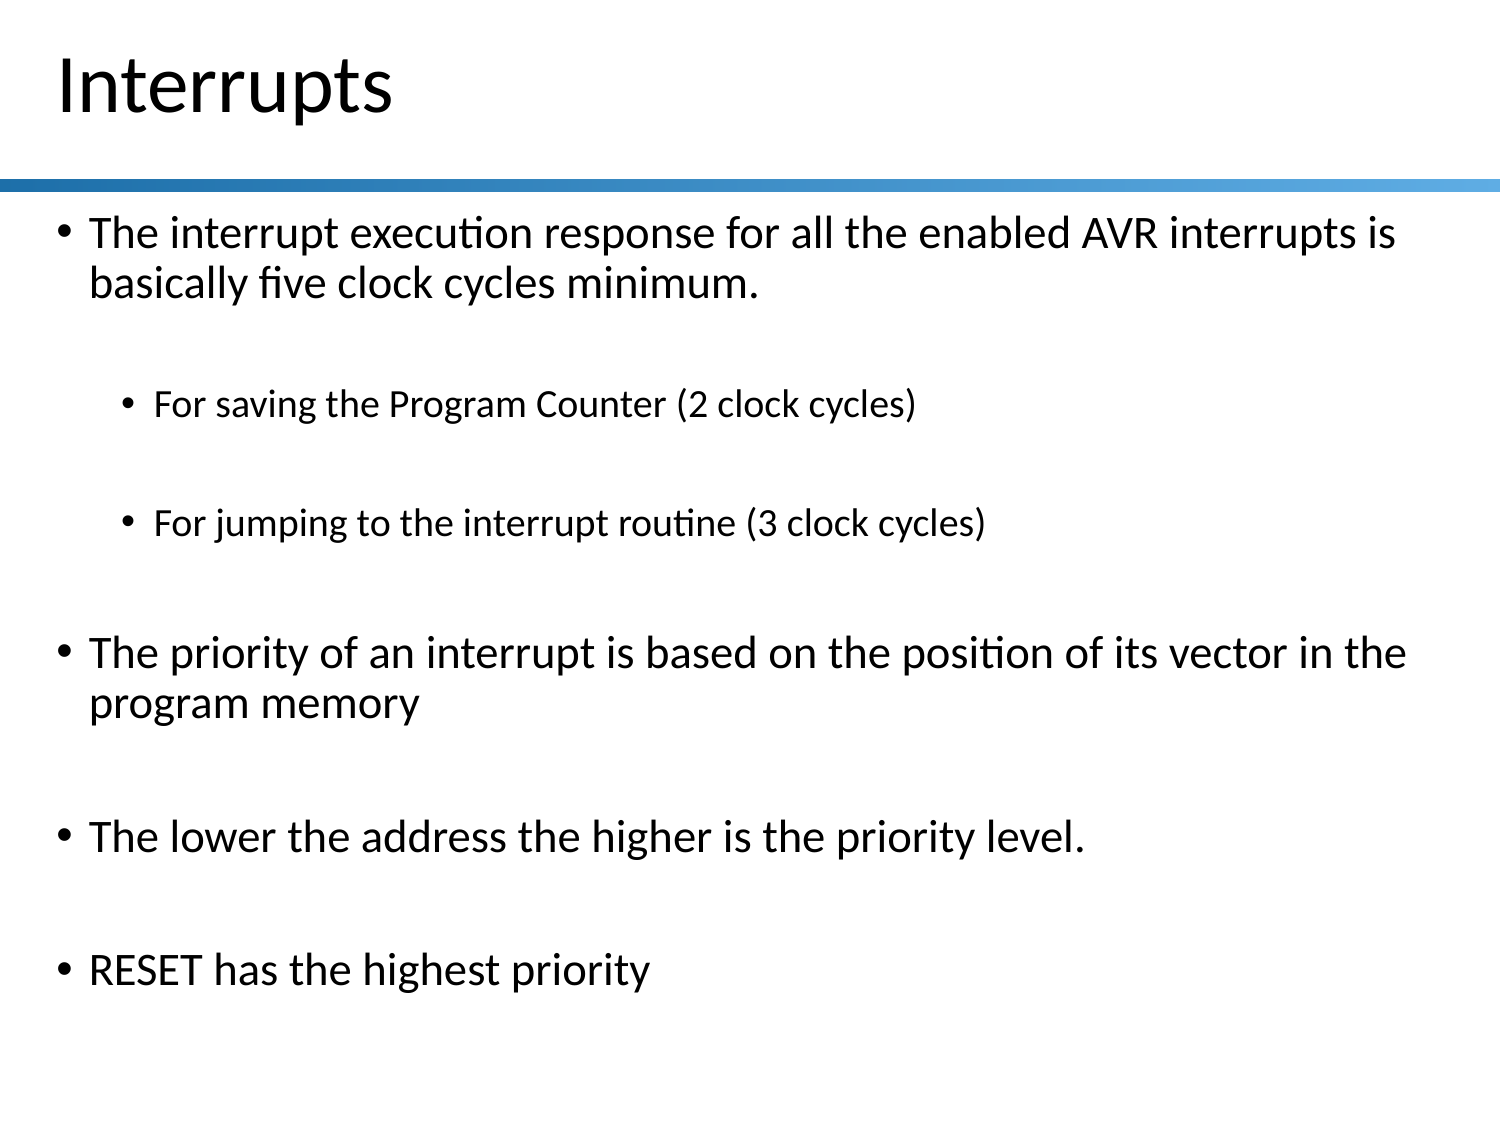

# Interrupts
The interrupt execution response for all the enabled AVR interrupts is basically five clock cycles minimum.

For saving the Program Counter (2 clock cycles)

For jumping to the interrupt routine (3 clock cycles)

The priority of an interrupt is based on the position of its vector in the program memory

The lower the address the higher is the priority level.

RESET has the highest priority